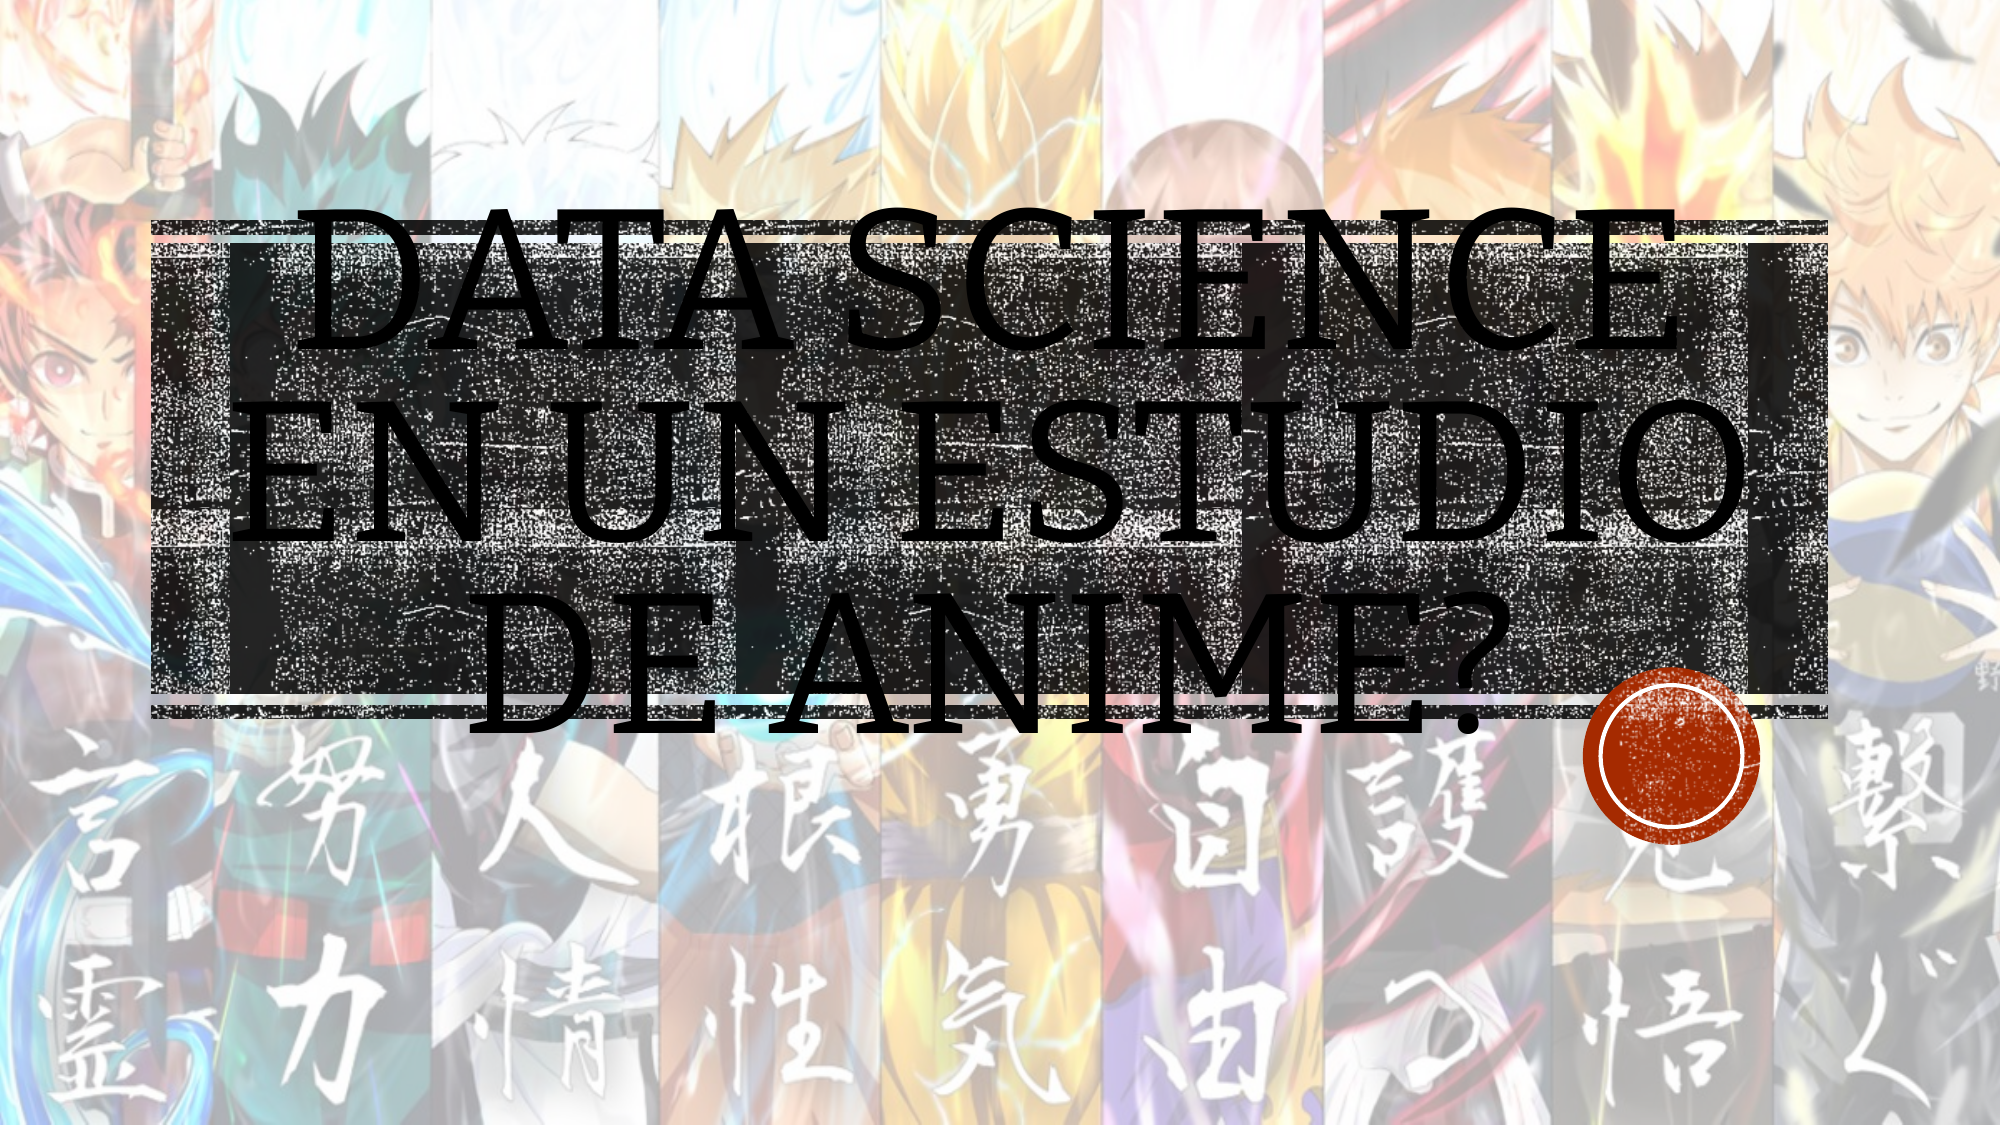

# DaTa science en un estudio de ANIME?